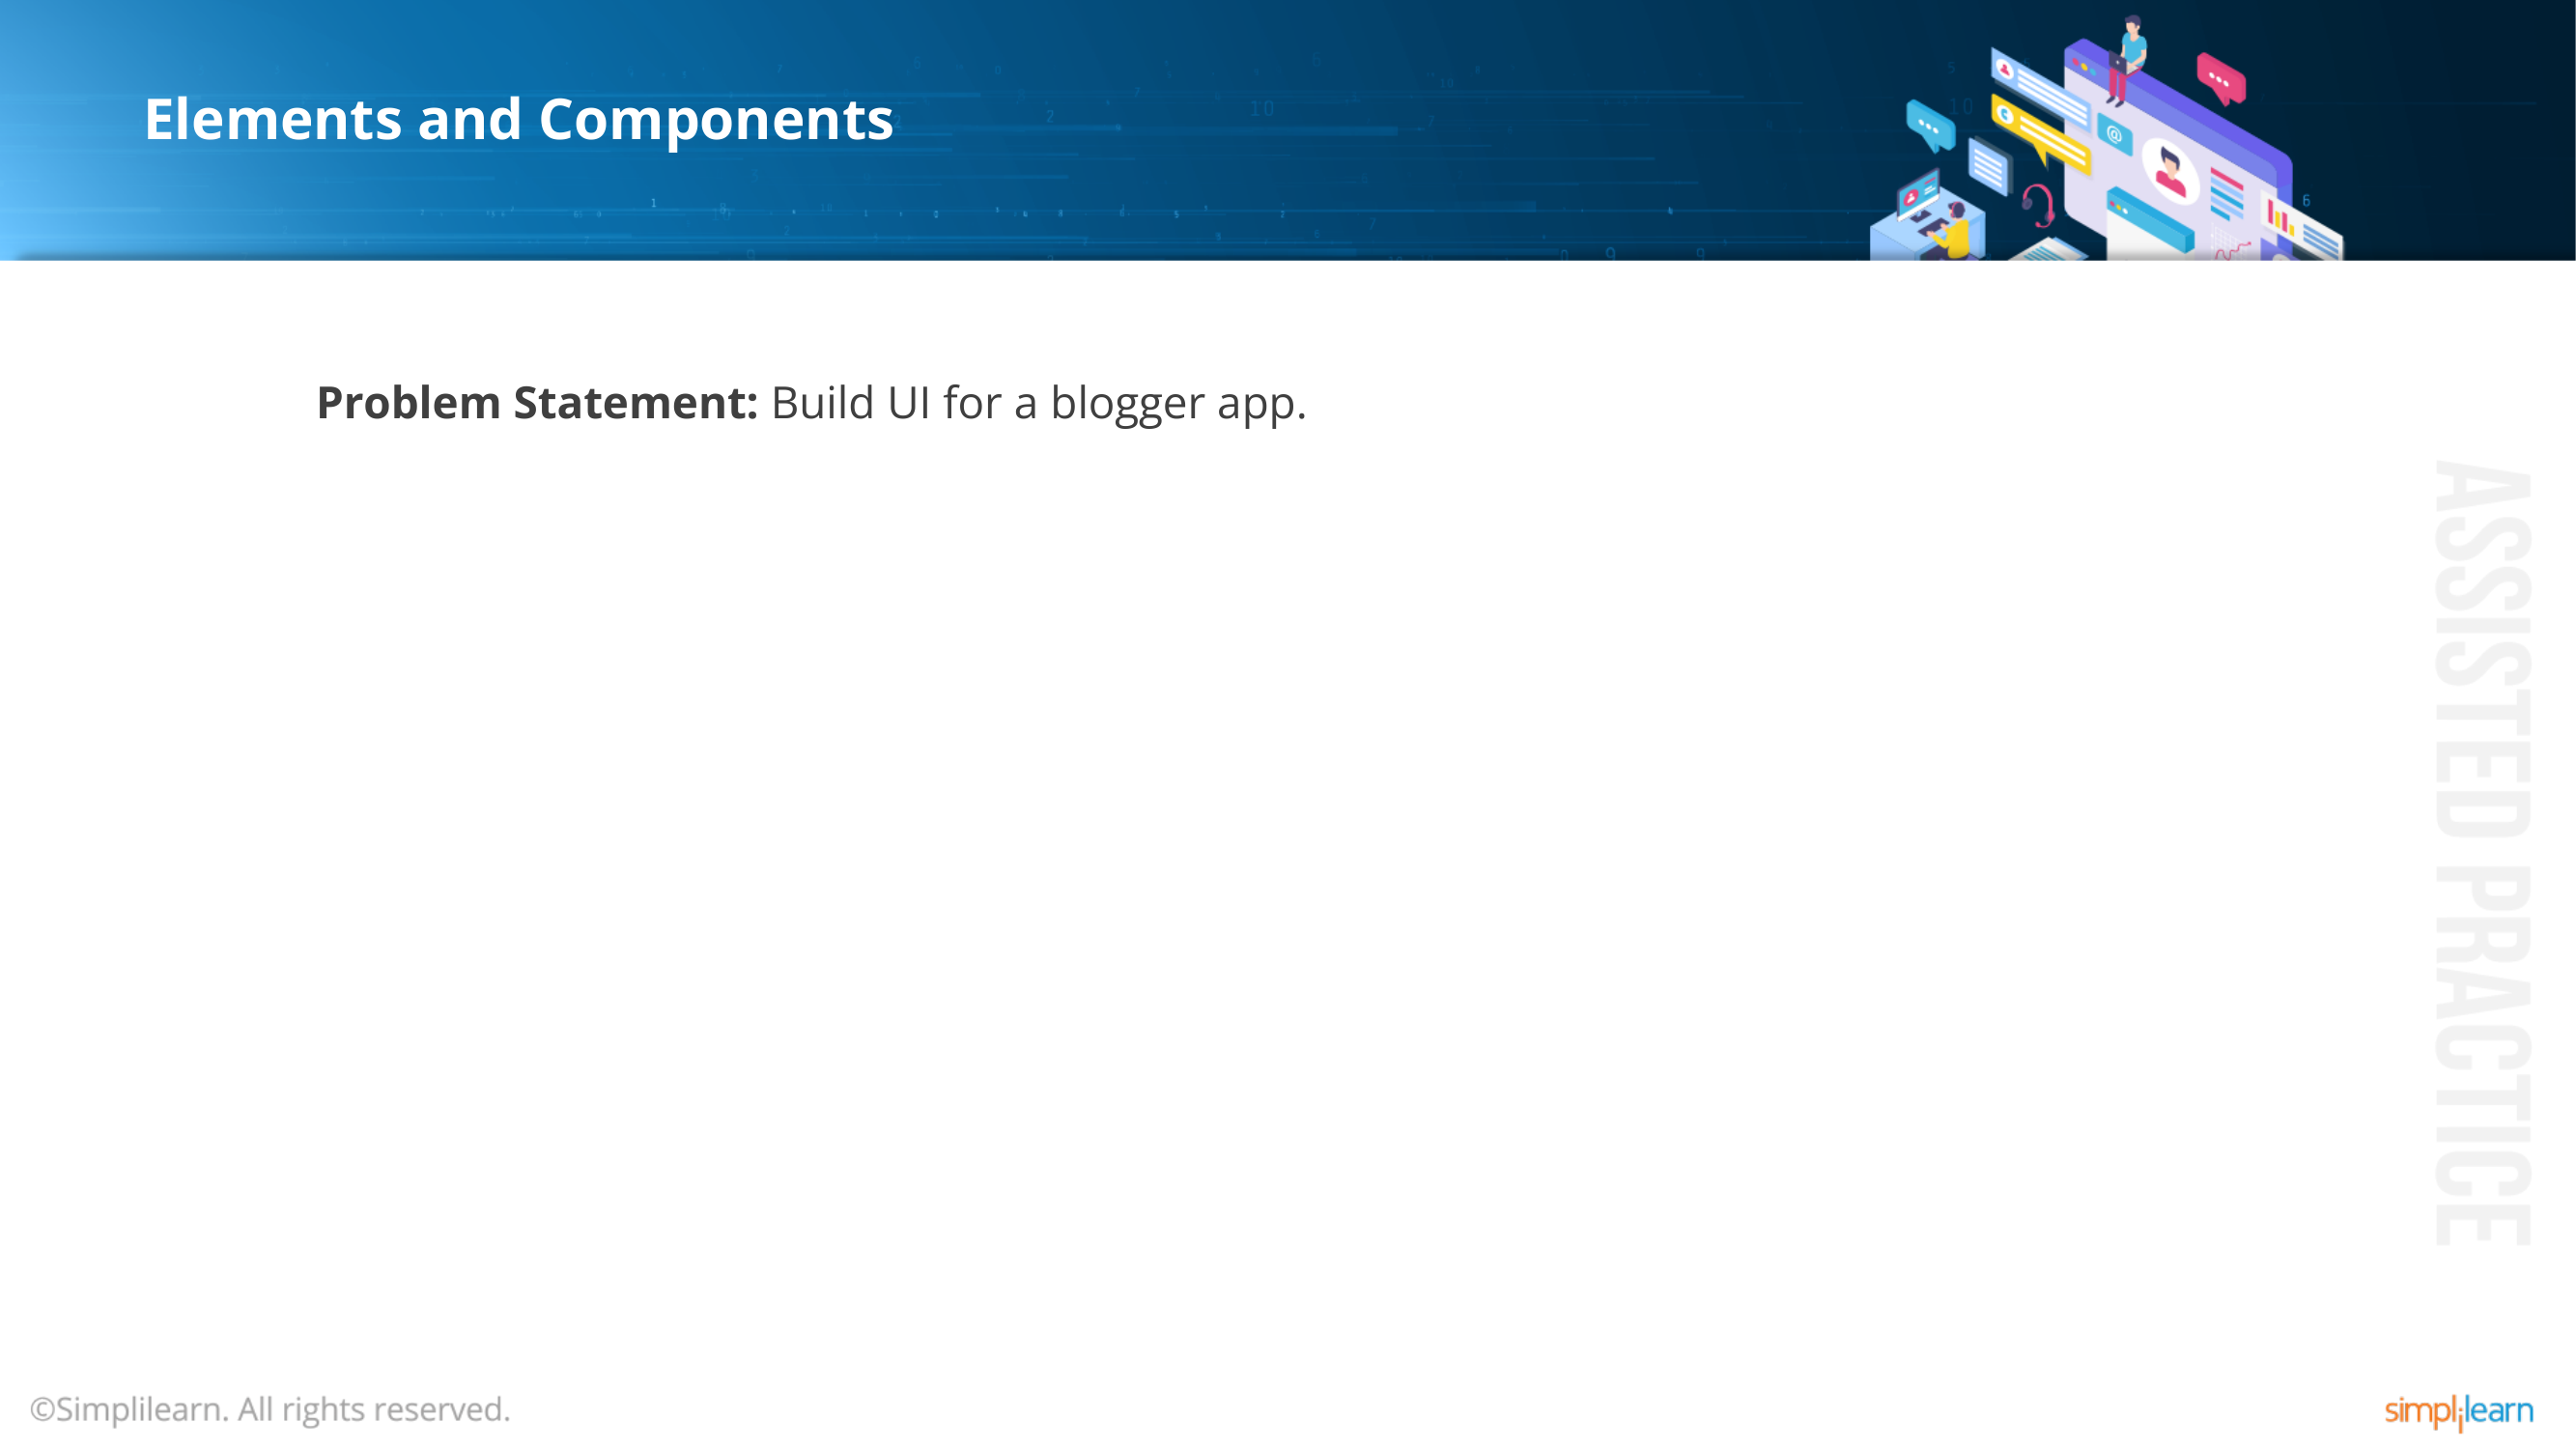

# Elements and Components
Problem Statement: Build UI for a blogger app.